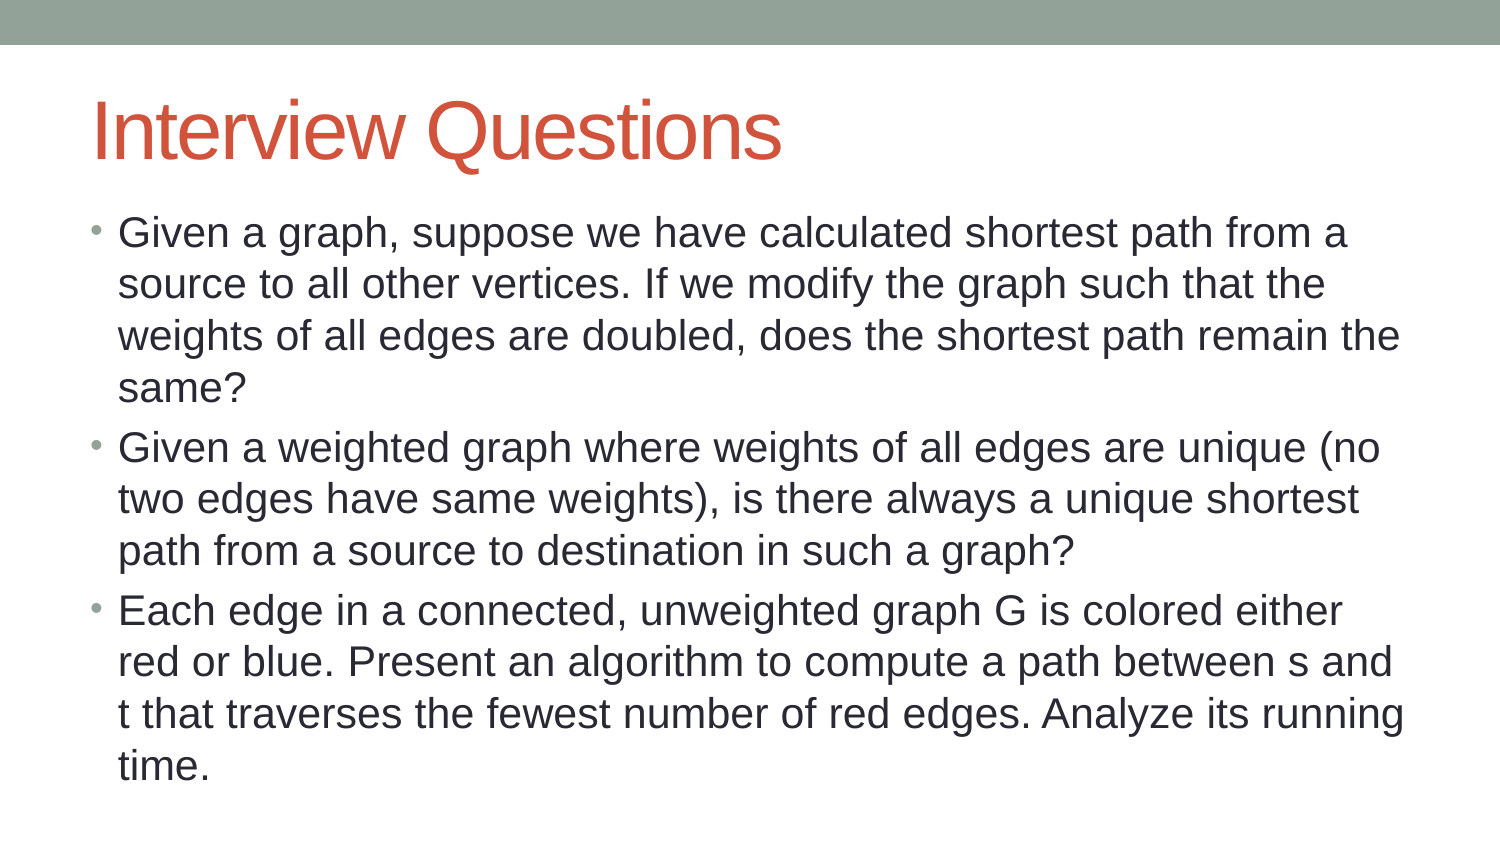

# Interview Questions
Given a graph, suppose we have calculated shortest path from a source to all other vertices. If we modify the graph such that the weights of all edges are doubled, does the shortest path remain the same?
Given a weighted graph where weights of all edges are unique (no two edges have same weights), is there always a unique shortest path from a source to destination in such a graph?
Each edge in a connected, unweighted graph G is colored either red or blue. Present an algorithm to compute a path between s and t that traverses the fewest number of red edges. Analyze its running time.